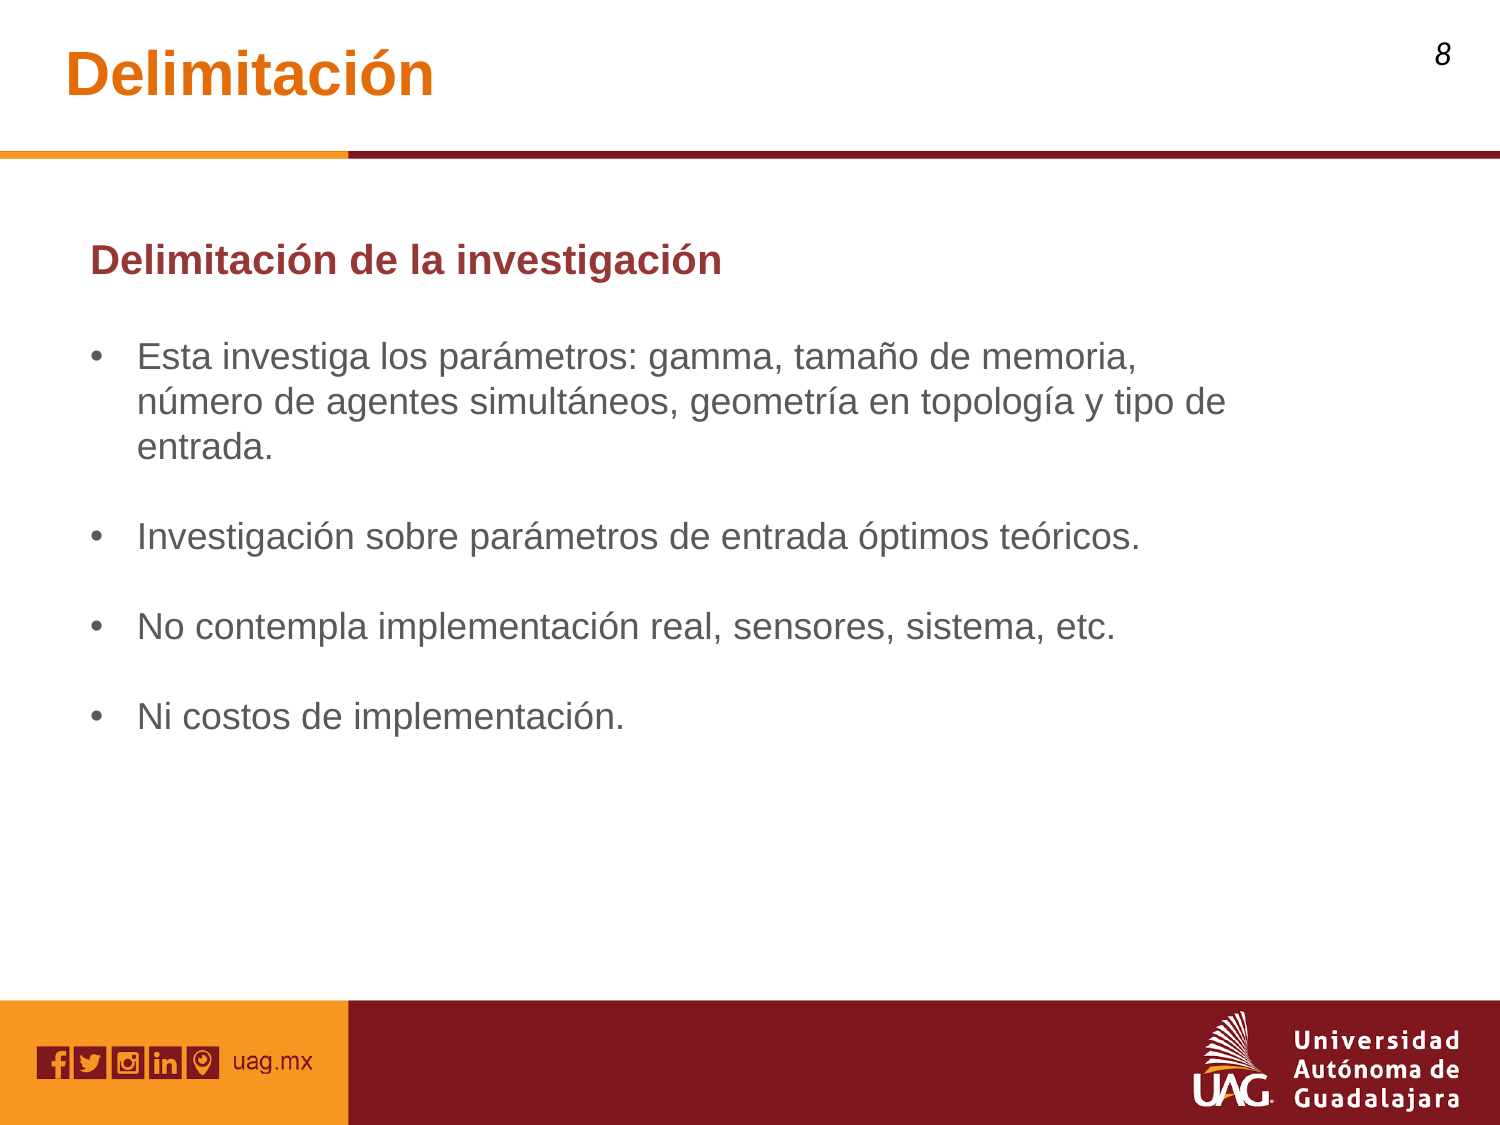

Delimitación
8
Delimitación de la investigación

Esta investiga los parámetros: gamma, tamaño de memoria, número de agentes simultáneos, geometría en topología y tipo de entrada.

Investigación sobre parámetros de entrada óptimos teóricos.

No contempla implementación real, sensores, sistema, etc.

Ni costos de implementación.